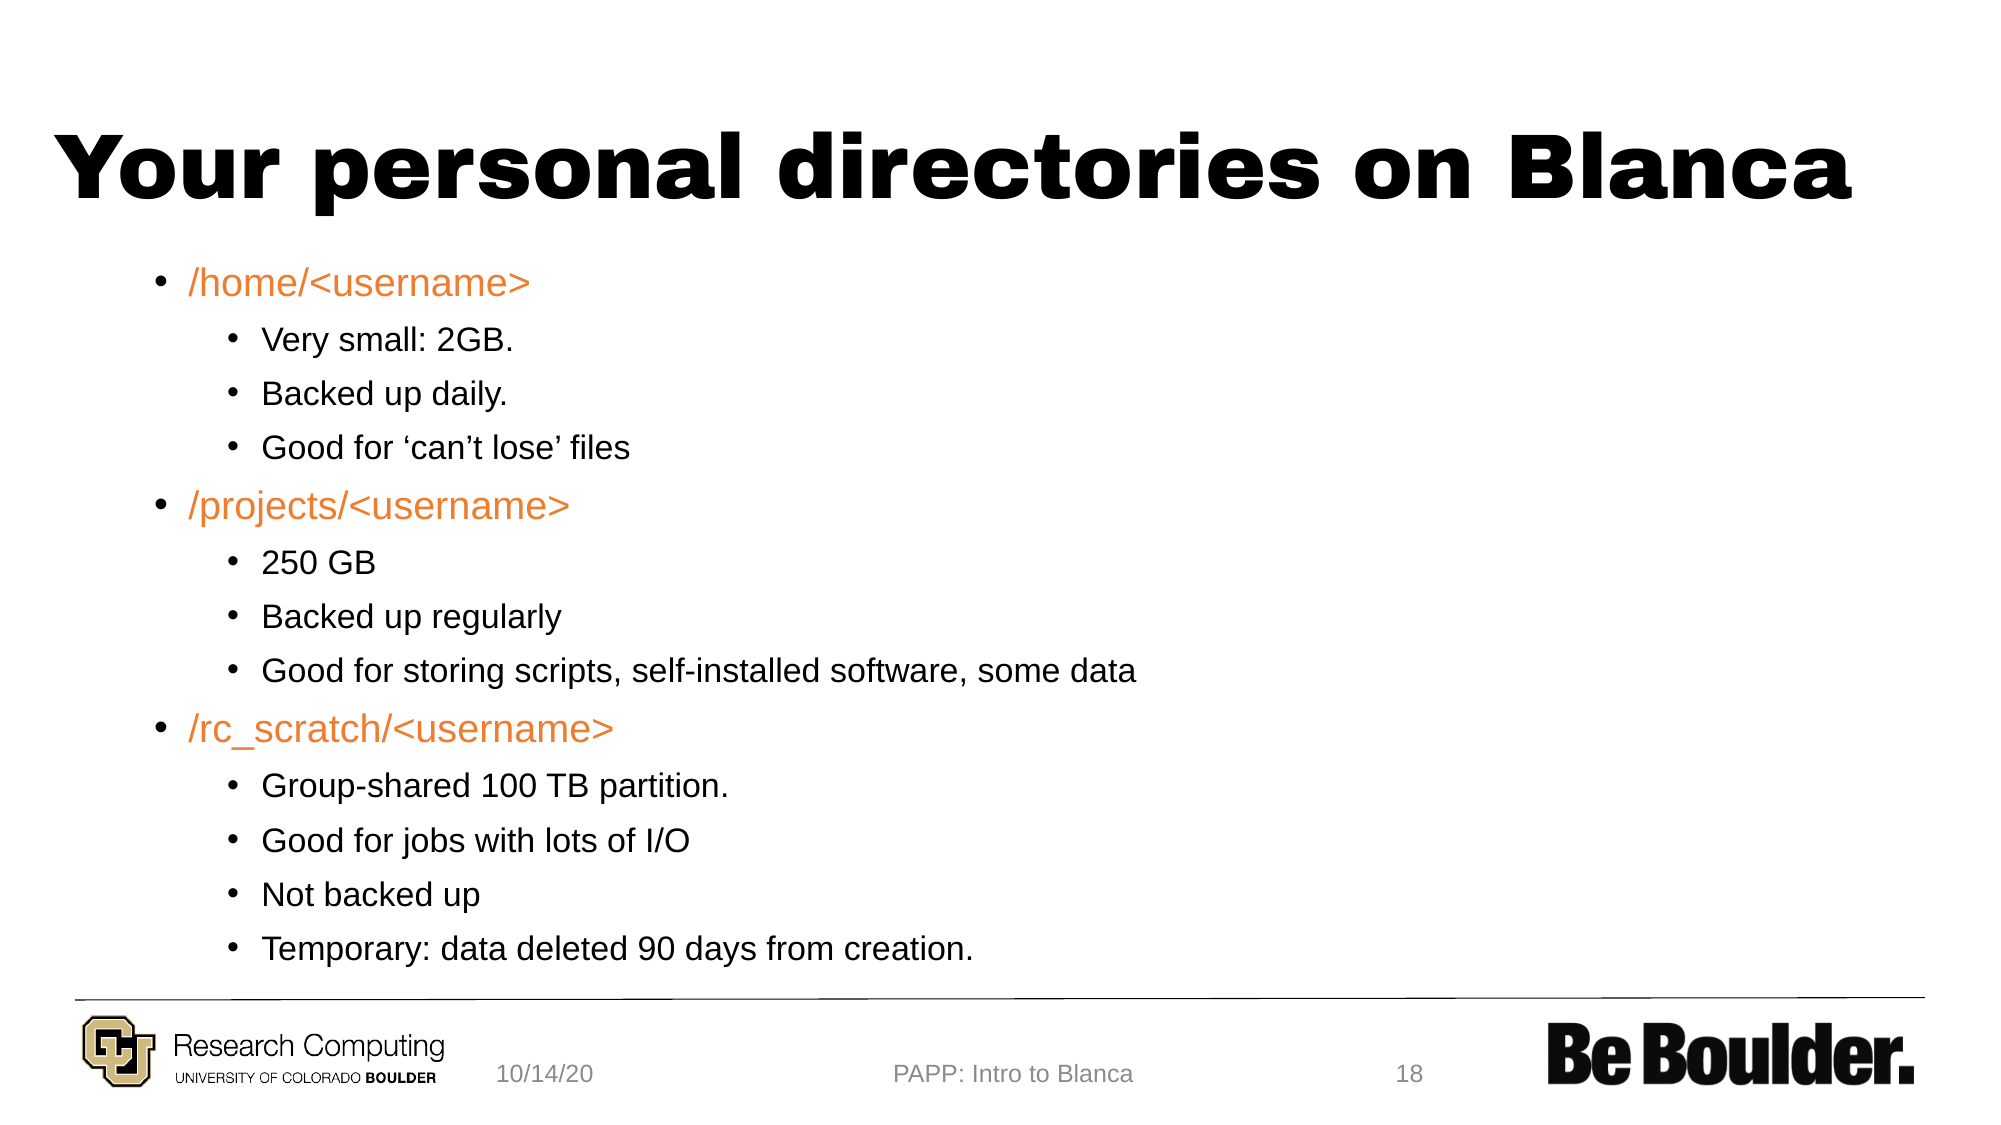

# Your personal directories on Blanca
/home/<username>
Very small: 2GB.
Backed up daily.
Good for ‘can’t lose’ files
/projects/<username>
250 GB
Backed up regularly
Good for storing scripts, self-installed software, some data
/rc_scratch/<username>
Group-shared 100 TB partition.
Good for jobs with lots of I/O
Not backed up
Temporary: data deleted 90 days from creation.

10/14/20
PAPP: Intro to Blanca
18